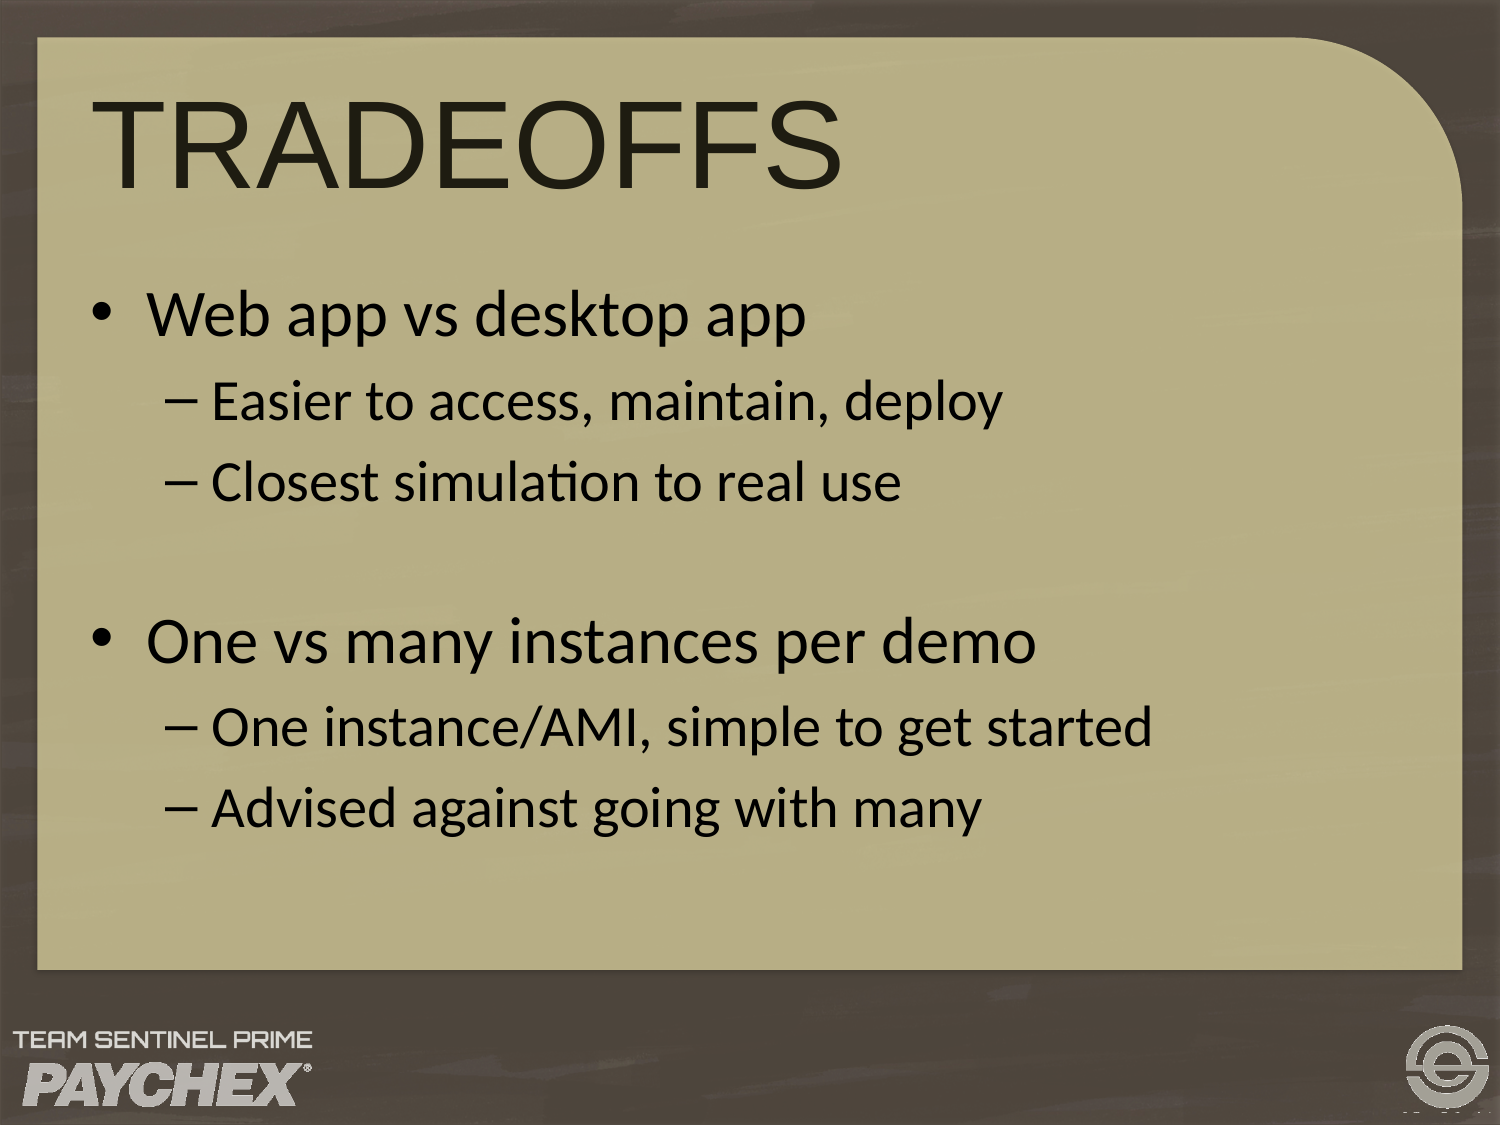

# TRADEOFFS
Web app vs desktop app
Easier to access, maintain, deploy
Closest simulation to real use
One vs many instances per demo
One instance/AMI, simple to get started
Advised against going with many